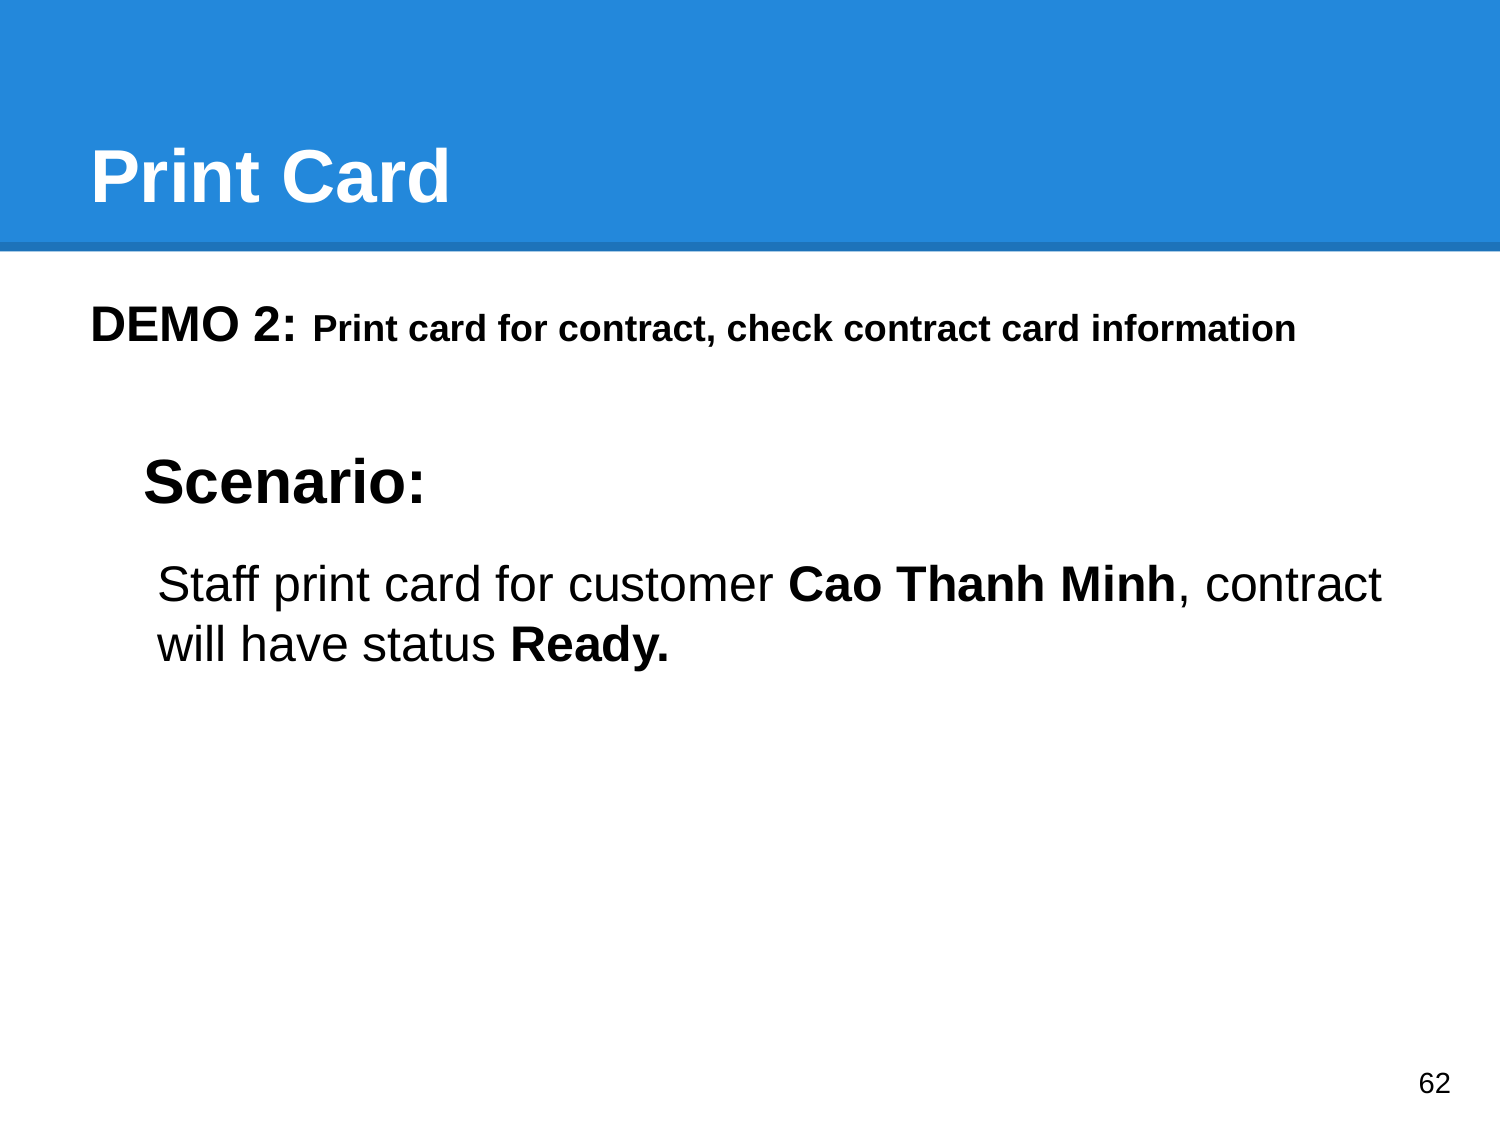

# Print Card
DEMO 2: Print card for contract, check contract card information
Scenario:
Staff print card for customer Cao Thanh Minh, contract will have status Ready.
62